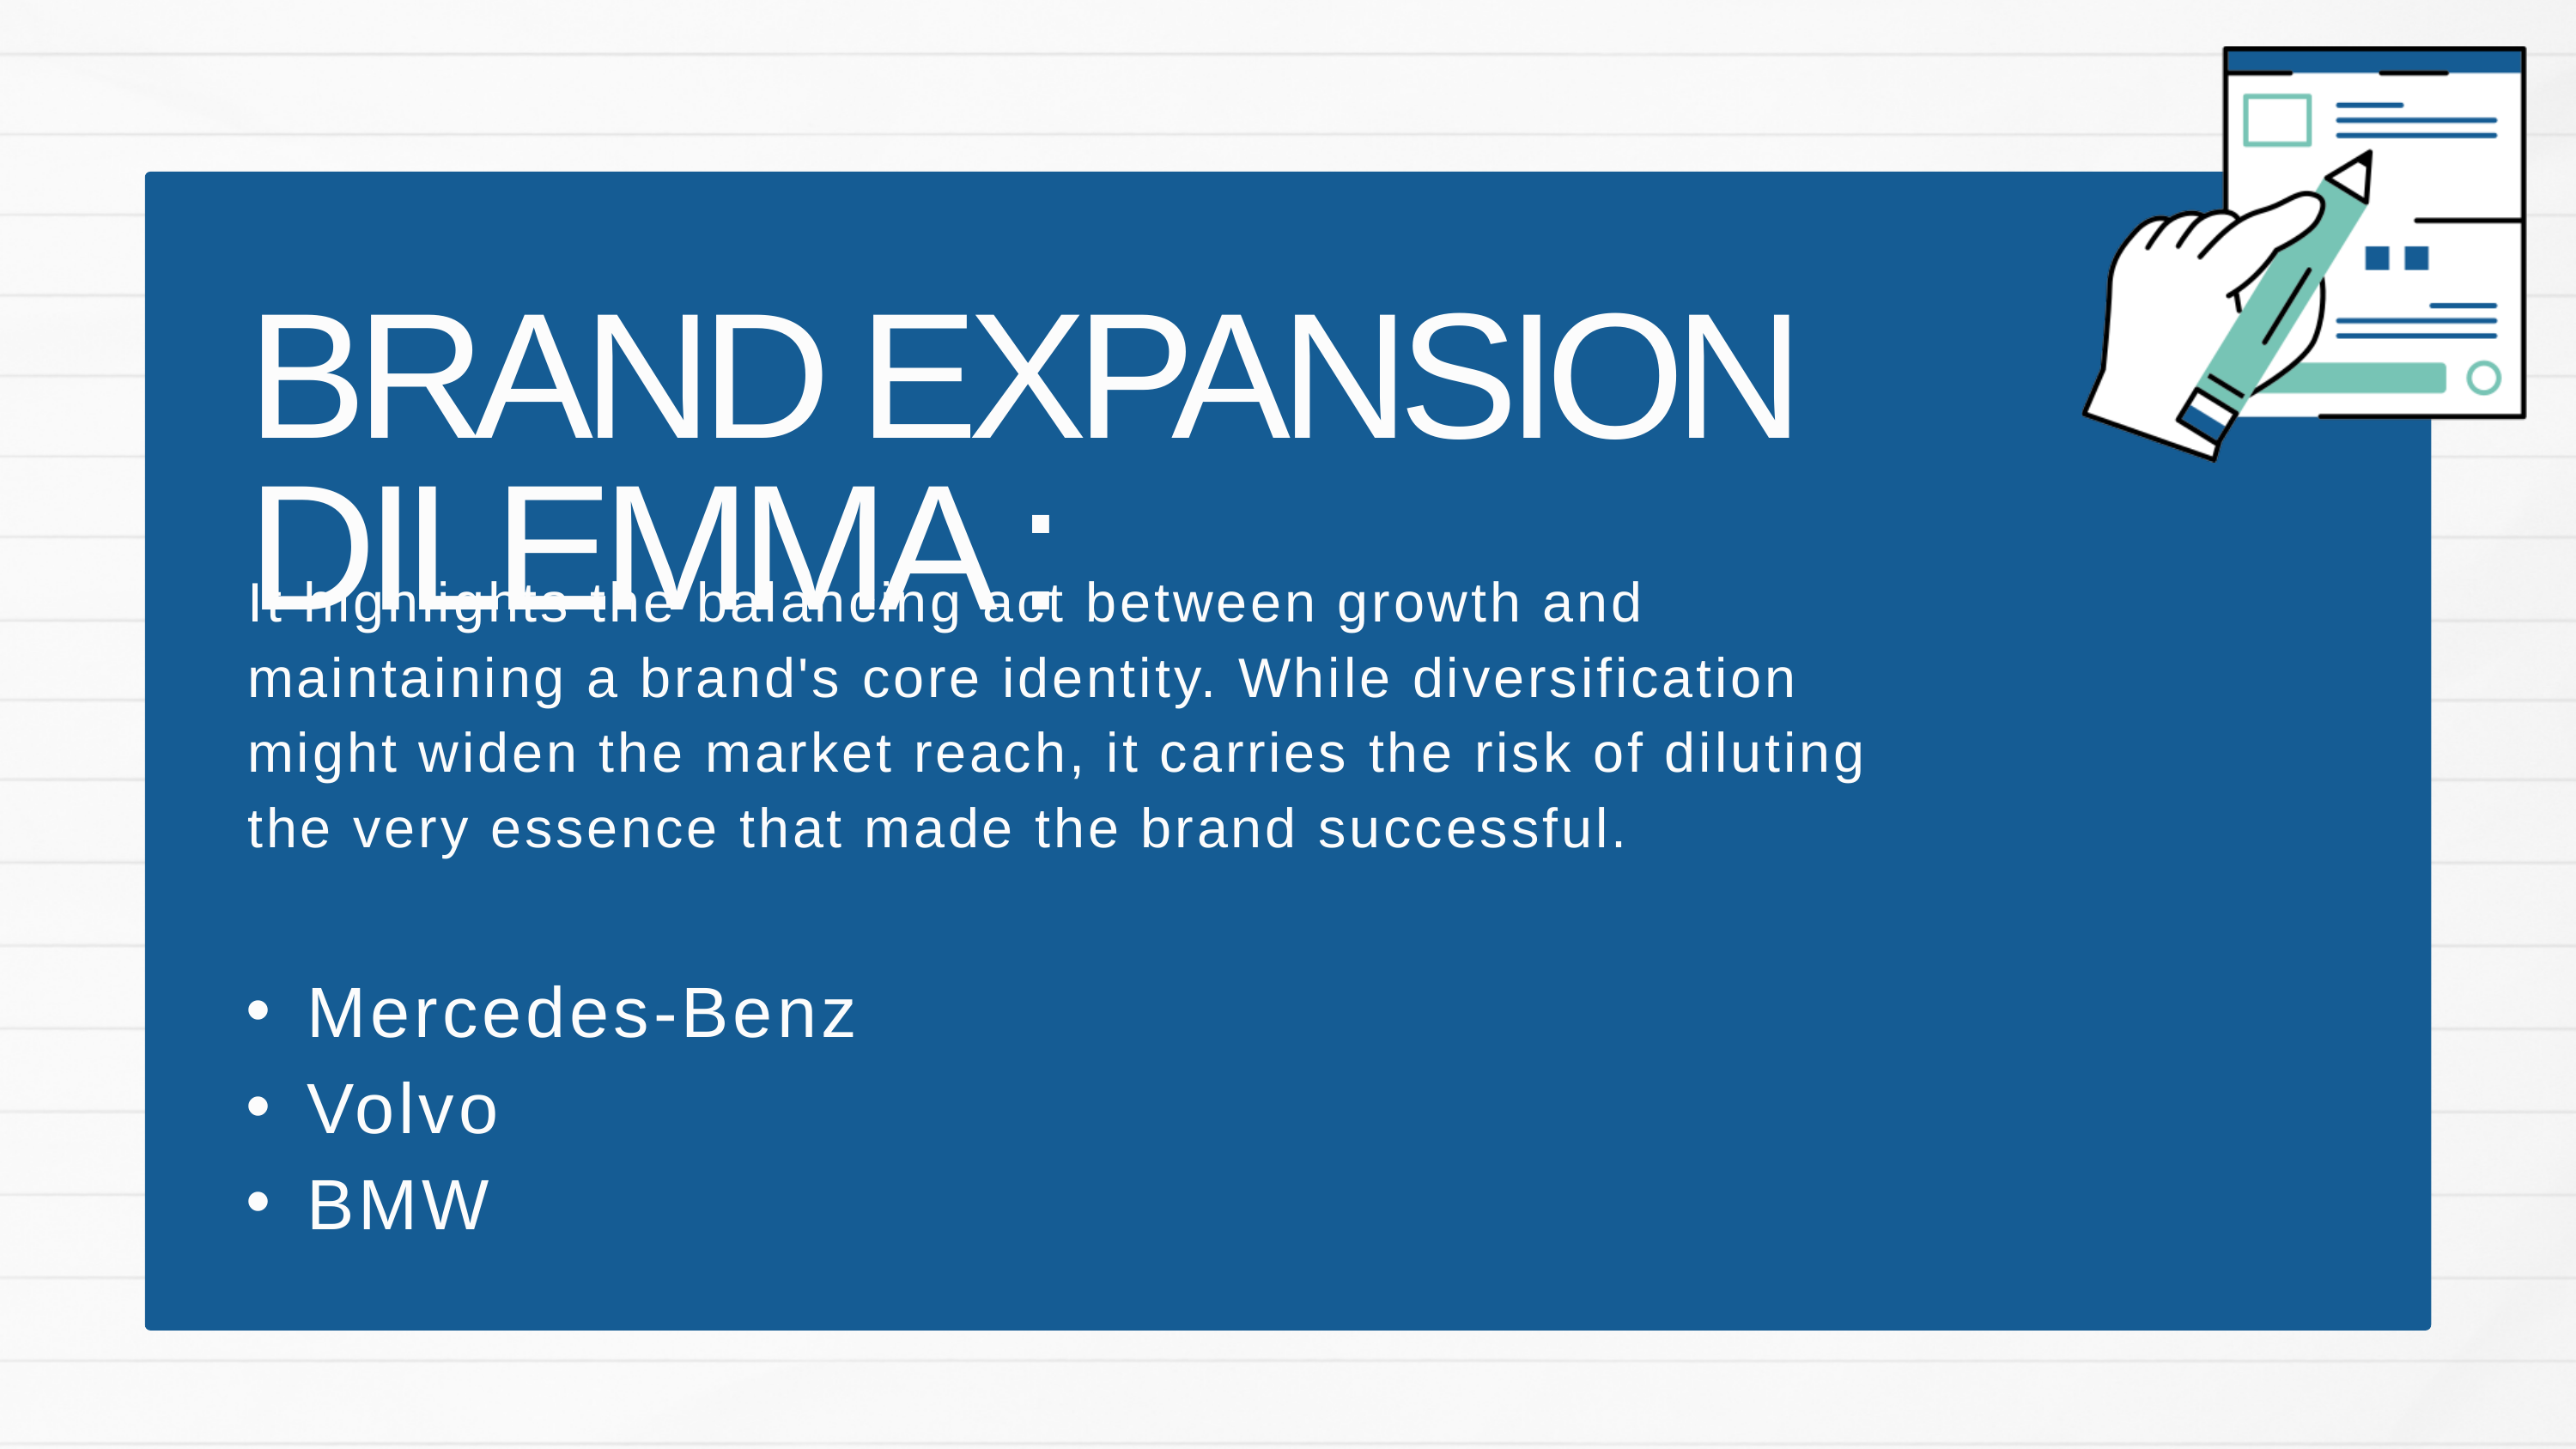

BRAND EXPANSION DILEMMA :
It highlights the balancing act between growth and maintaining a brand's core identity. While diversification might widen the market reach, it carries the risk of diluting the very essence that made the brand successful.
Mercedes-Benz
Volvo
BMW